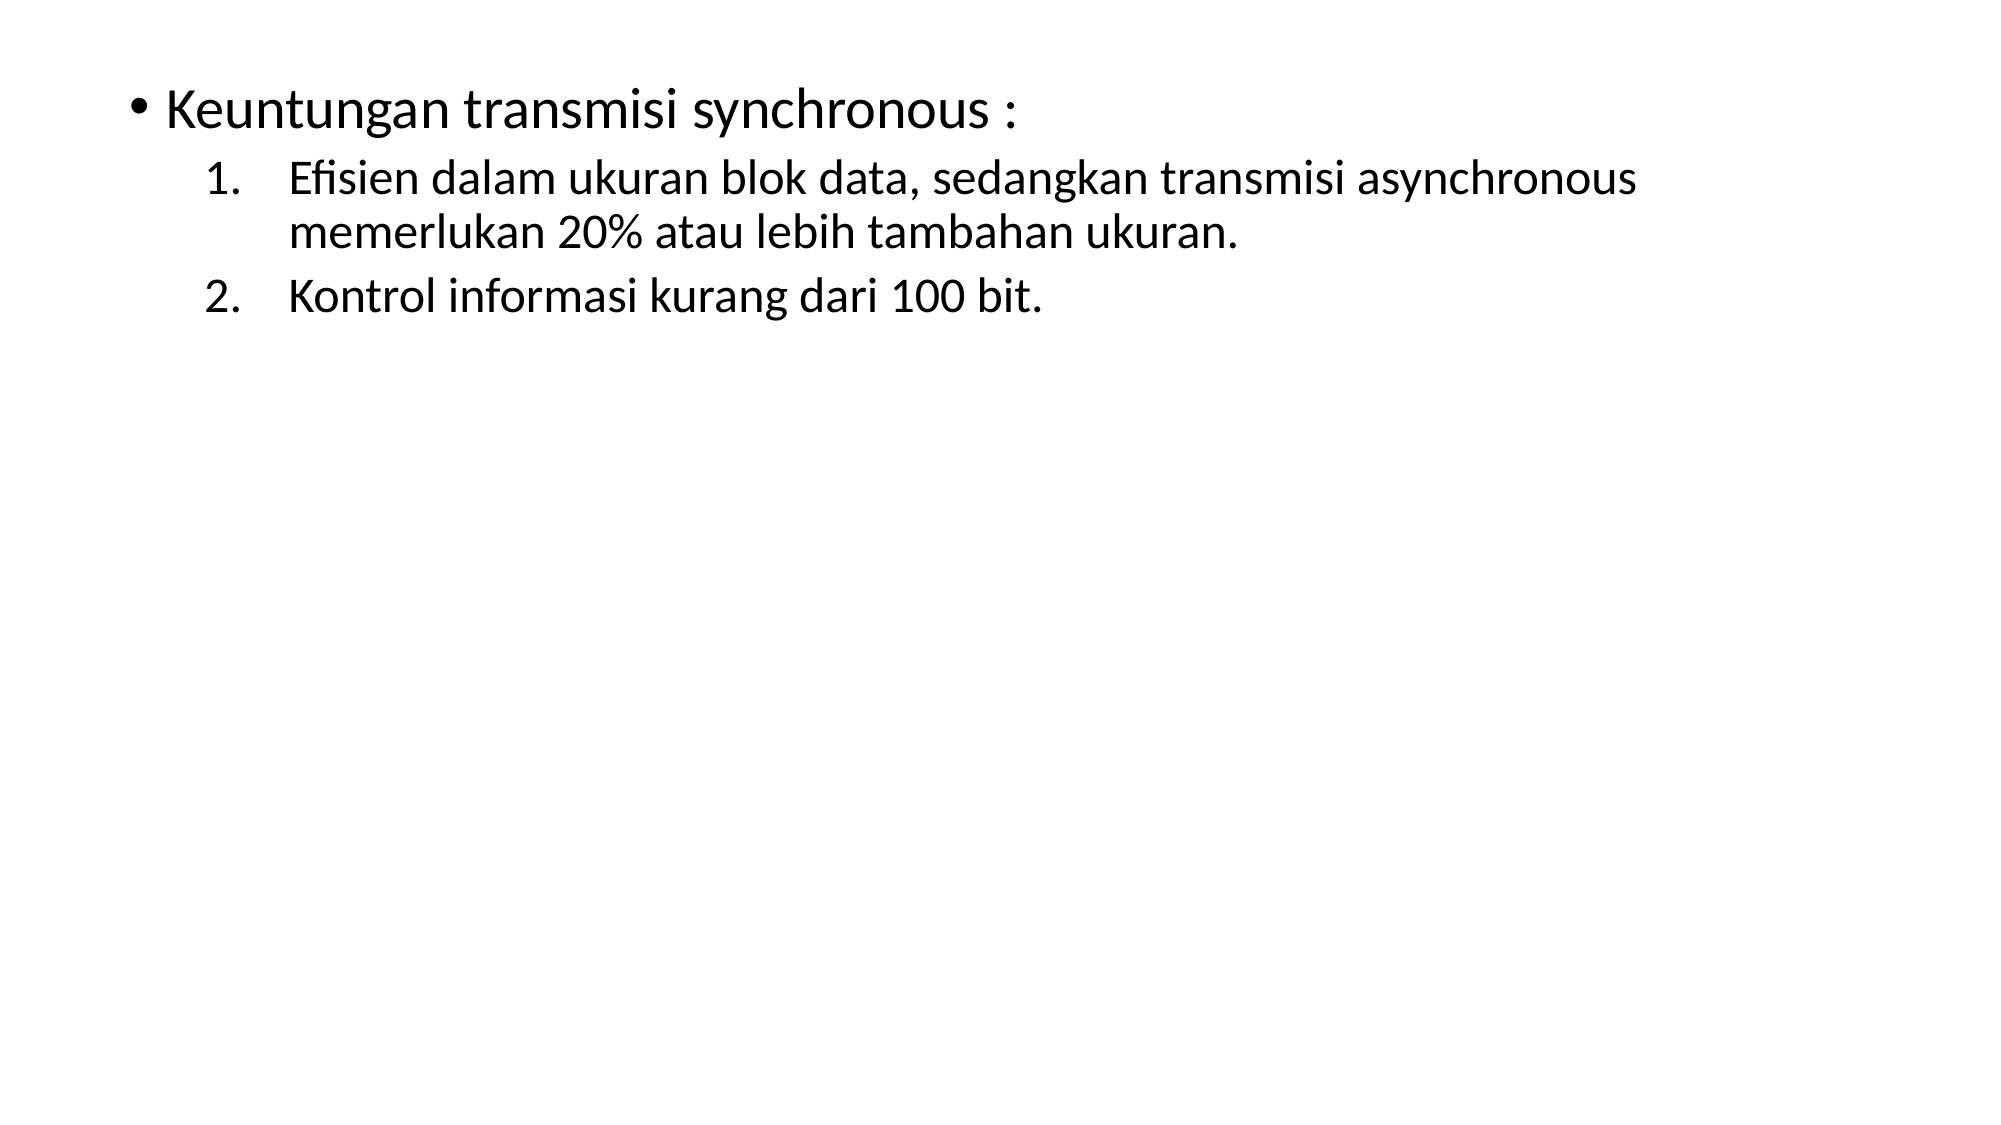

Keuntungan transmisi synchronous :
Efisien dalam ukuran blok data, sedangkan transmisi asynchronous memerlukan 20% atau lebih tambahan ukuran.
Kontrol informasi kurang dari 100 bit.